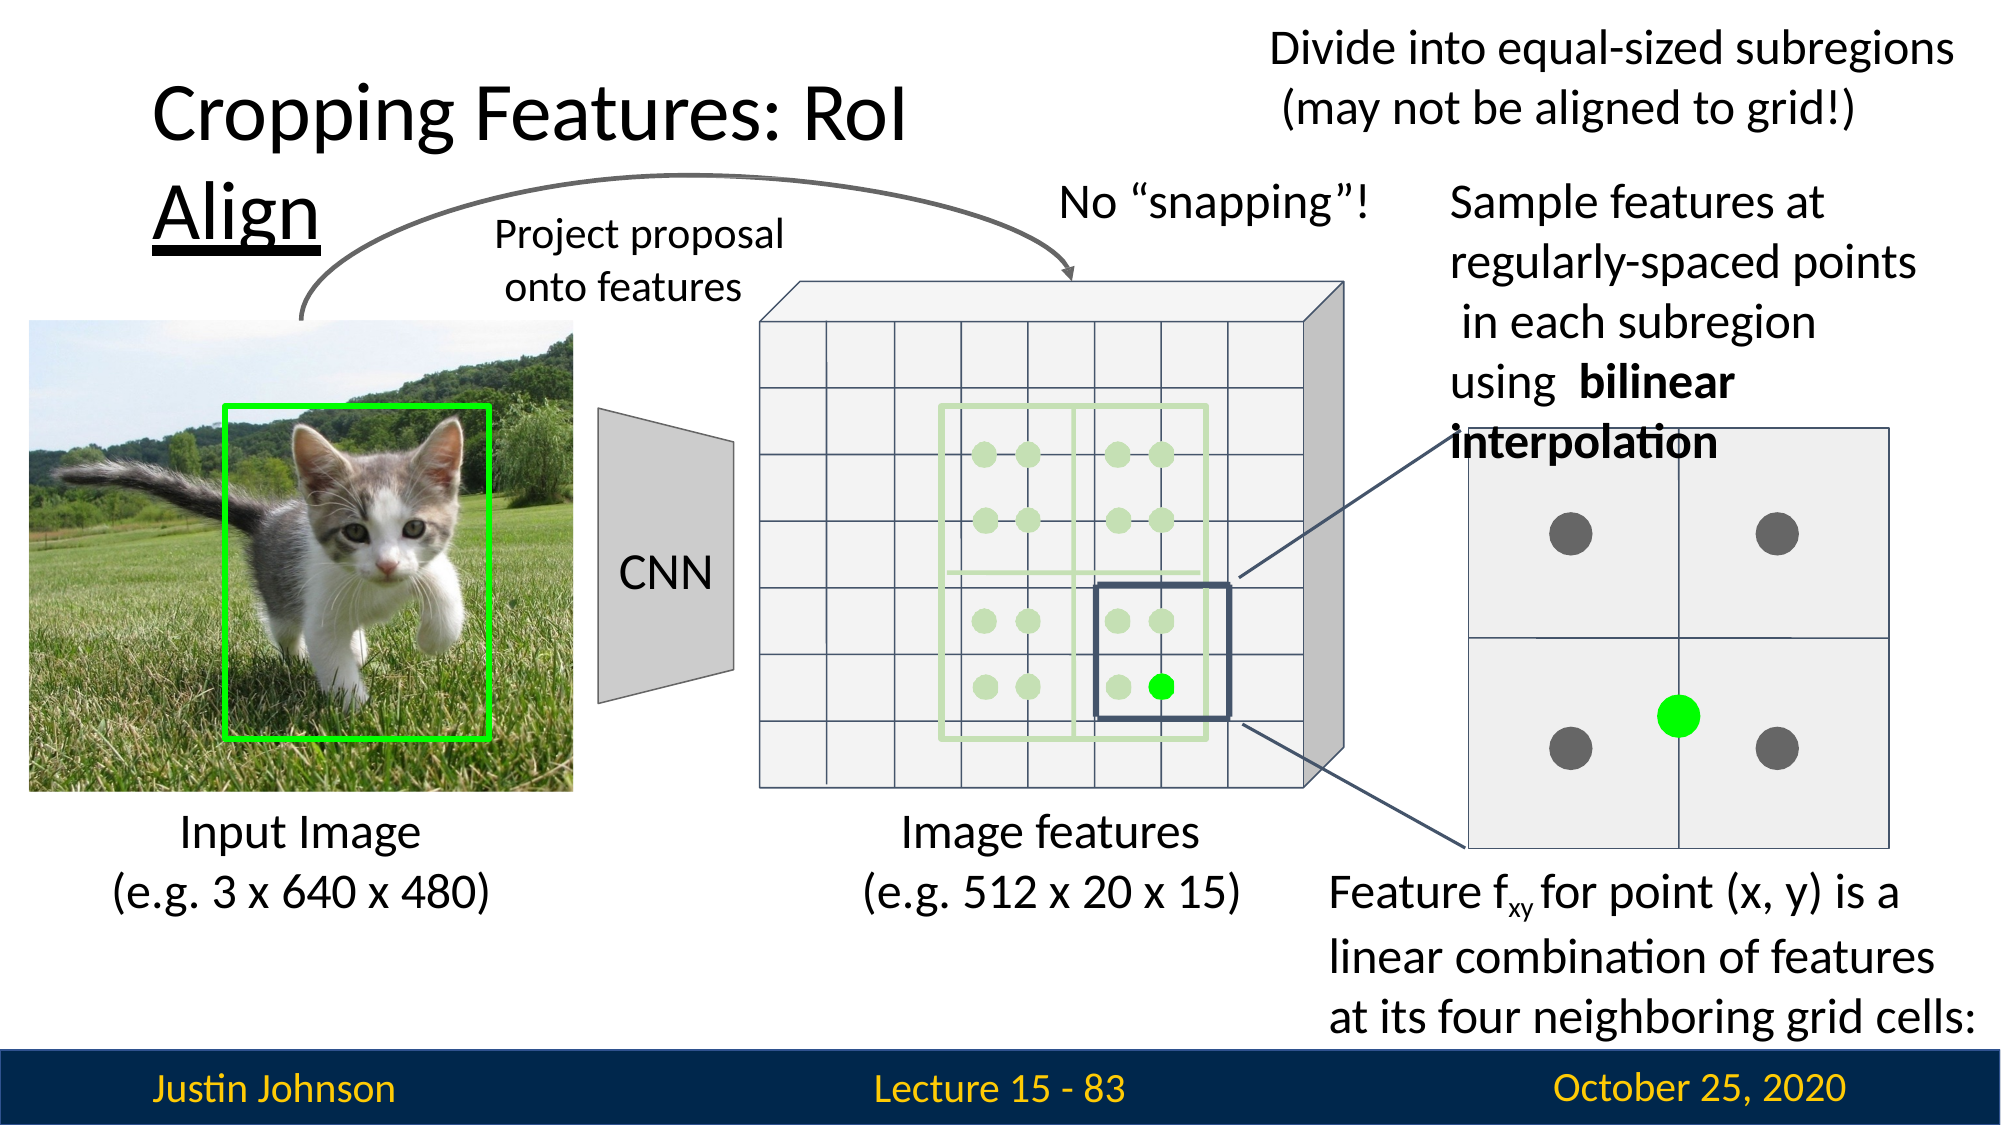

Divide into equal-sized subregions  (may not be aligned to grid!)
# Cropping Features: RoI Align
No “snapping”!
Sample features at  regularly-spaced points  in each subregion using  bilinear interpolation

Project proposal  onto features

CNN
Input Image
Image features
(e.g. 3 x 640 x 480)
(e.g. 512 x 20 x 15)
Feature fxy for point (x, y) is a  linear combination of features  at its four neighboring grid cells:
October 25, 2020
Justin Johnson
Lecture 15 - 83